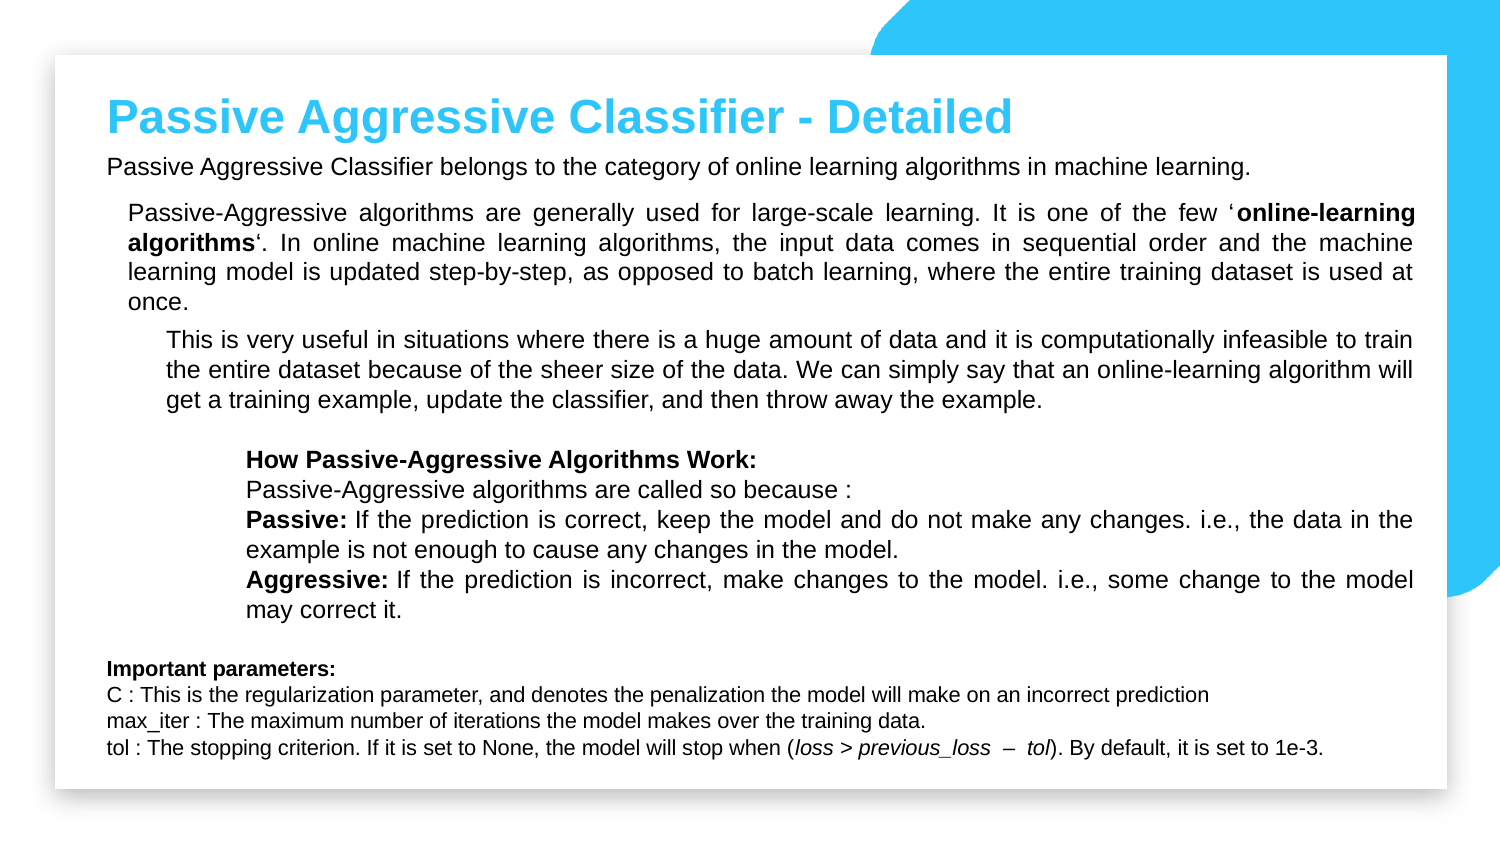

Passive Aggressive Classifier - Detailed
Passive Aggressive Classifier belongs to the category of online learning algorithms in machine learning.
Passive-Aggressive algorithms are generally used for large-scale learning. It is one of the few ‘online-learning algorithms‘. In online machine learning algorithms, the input data comes in sequential order and the machine learning model is updated step-by-step, as opposed to batch learning, where the entire training dataset is used at once.
This is very useful in situations where there is a huge amount of data and it is computationally infeasible to train the entire dataset because of the sheer size of the data. We can simply say that an online-learning algorithm will get a training example, update the classifier, and then throw away the example.
How Passive-Aggressive Algorithms Work:
Passive-Aggressive algorithms are called so because :
Passive: If the prediction is correct, keep the model and do not make any changes. i.e., the data in the example is not enough to cause any changes in the model.
Aggressive: If the prediction is incorrect, make changes to the model. i.e., some change to the model may correct it.
Important parameters:
C : This is the regularization parameter, and denotes the penalization the model will make on an incorrect prediction
max_iter : The maximum number of iterations the model makes over the training data.
tol : The stopping criterion. If it is set to None, the model will stop when (loss > previous_loss  –  tol). By default, it is set to 1e-3.